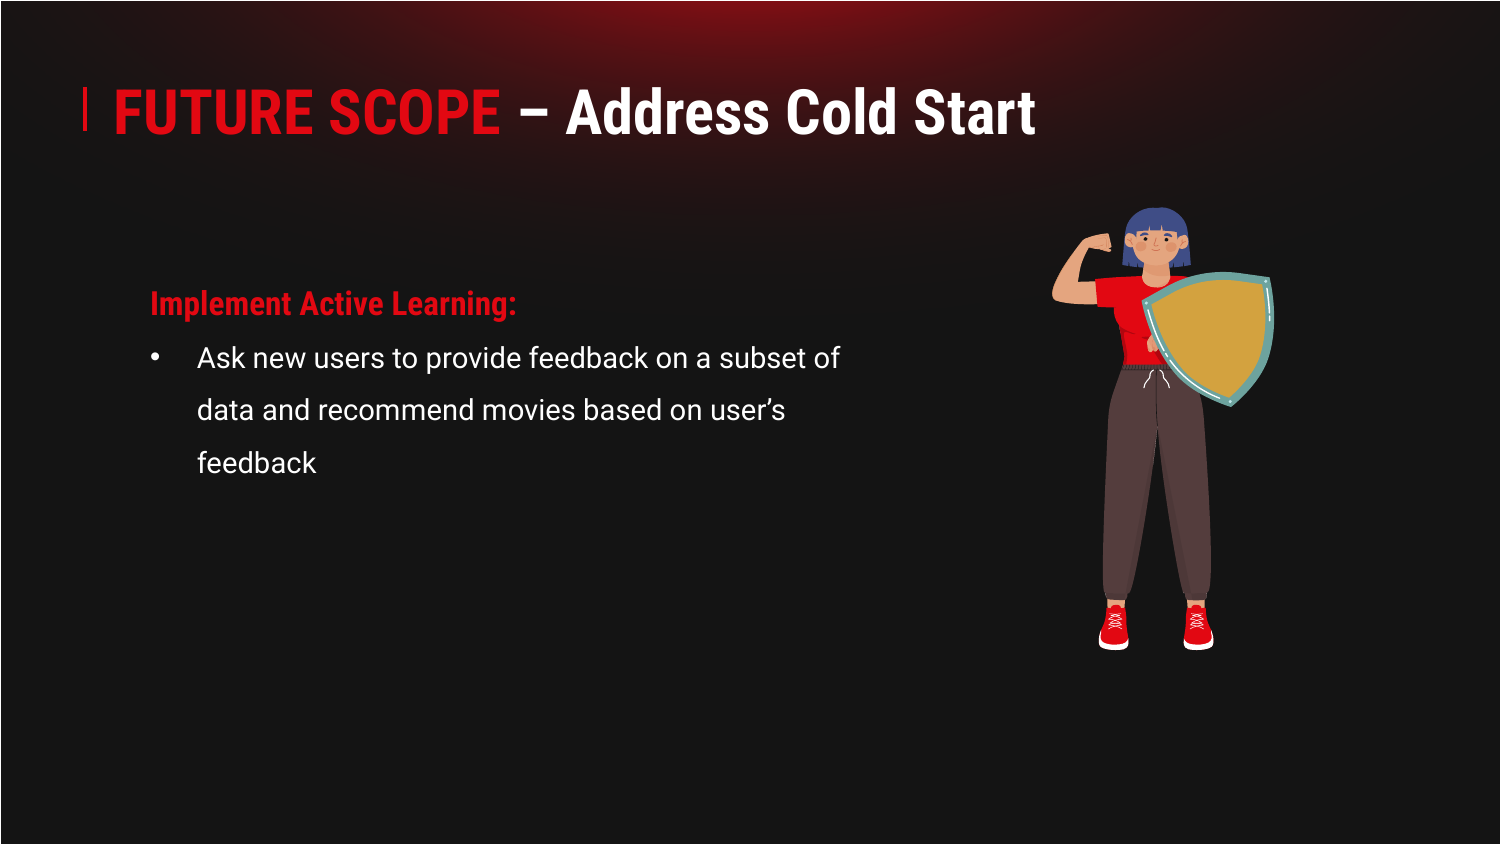

FUTURE SCOPE – Address Cold Start

Implement Active Learning:
Ask new users to provide feedback on a subset of data and recommend movies based on user’s feedback